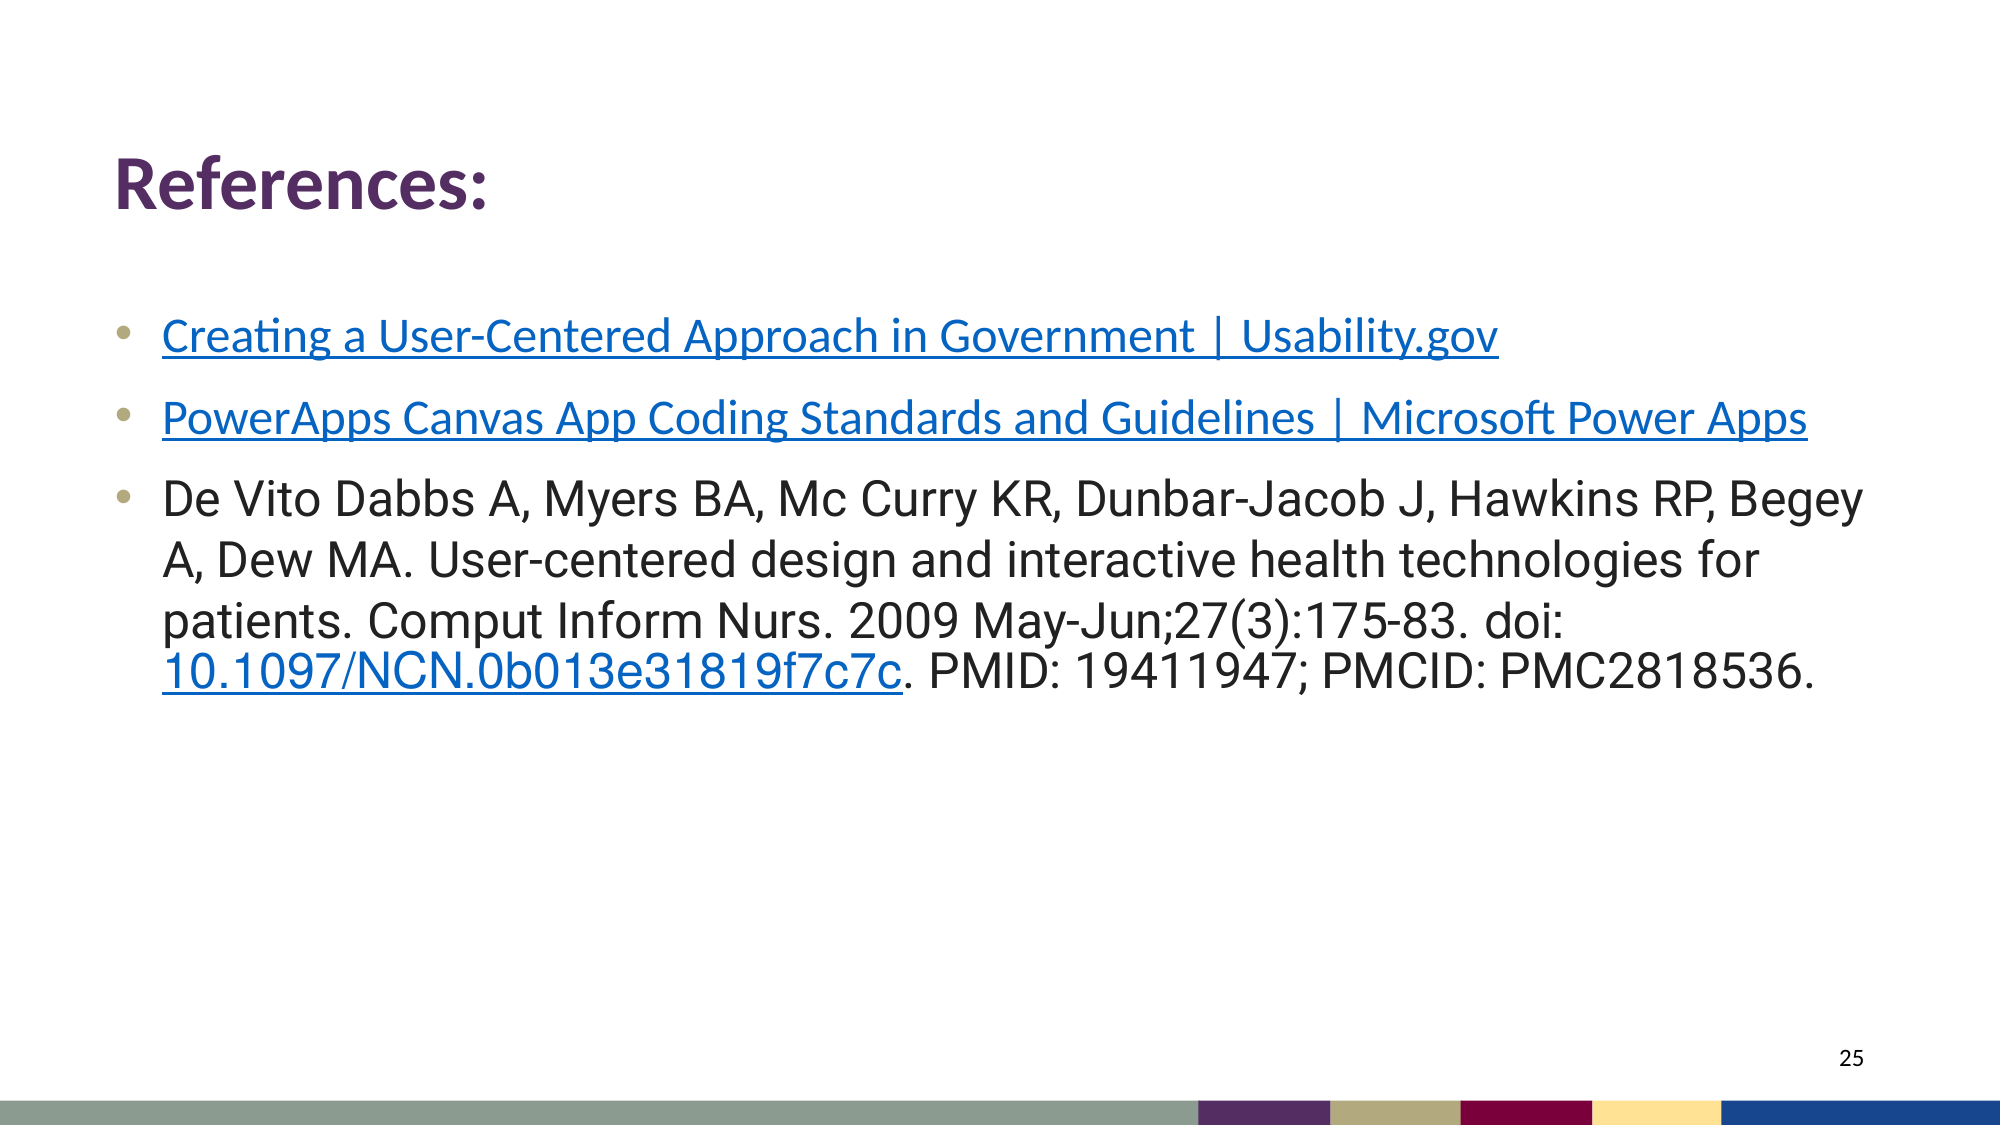

# References:
Creating a User-Centered Approach in Government | Usability.gov
PowerApps Canvas App Coding Standards and Guidelines | Microsoft Power Apps
De Vito Dabbs A, Myers BA, Mc Curry KR, Dunbar-Jacob J, Hawkins RP, Begey A, Dew MA. User-centered design and interactive health technologies for patients. Comput Inform Nurs. 2009 May-Jun;27(3):175-83. doi: 10.1097/NCN.0b013e31819f7c7c. PMID: 19411947; PMCID: PMC2818536.
25